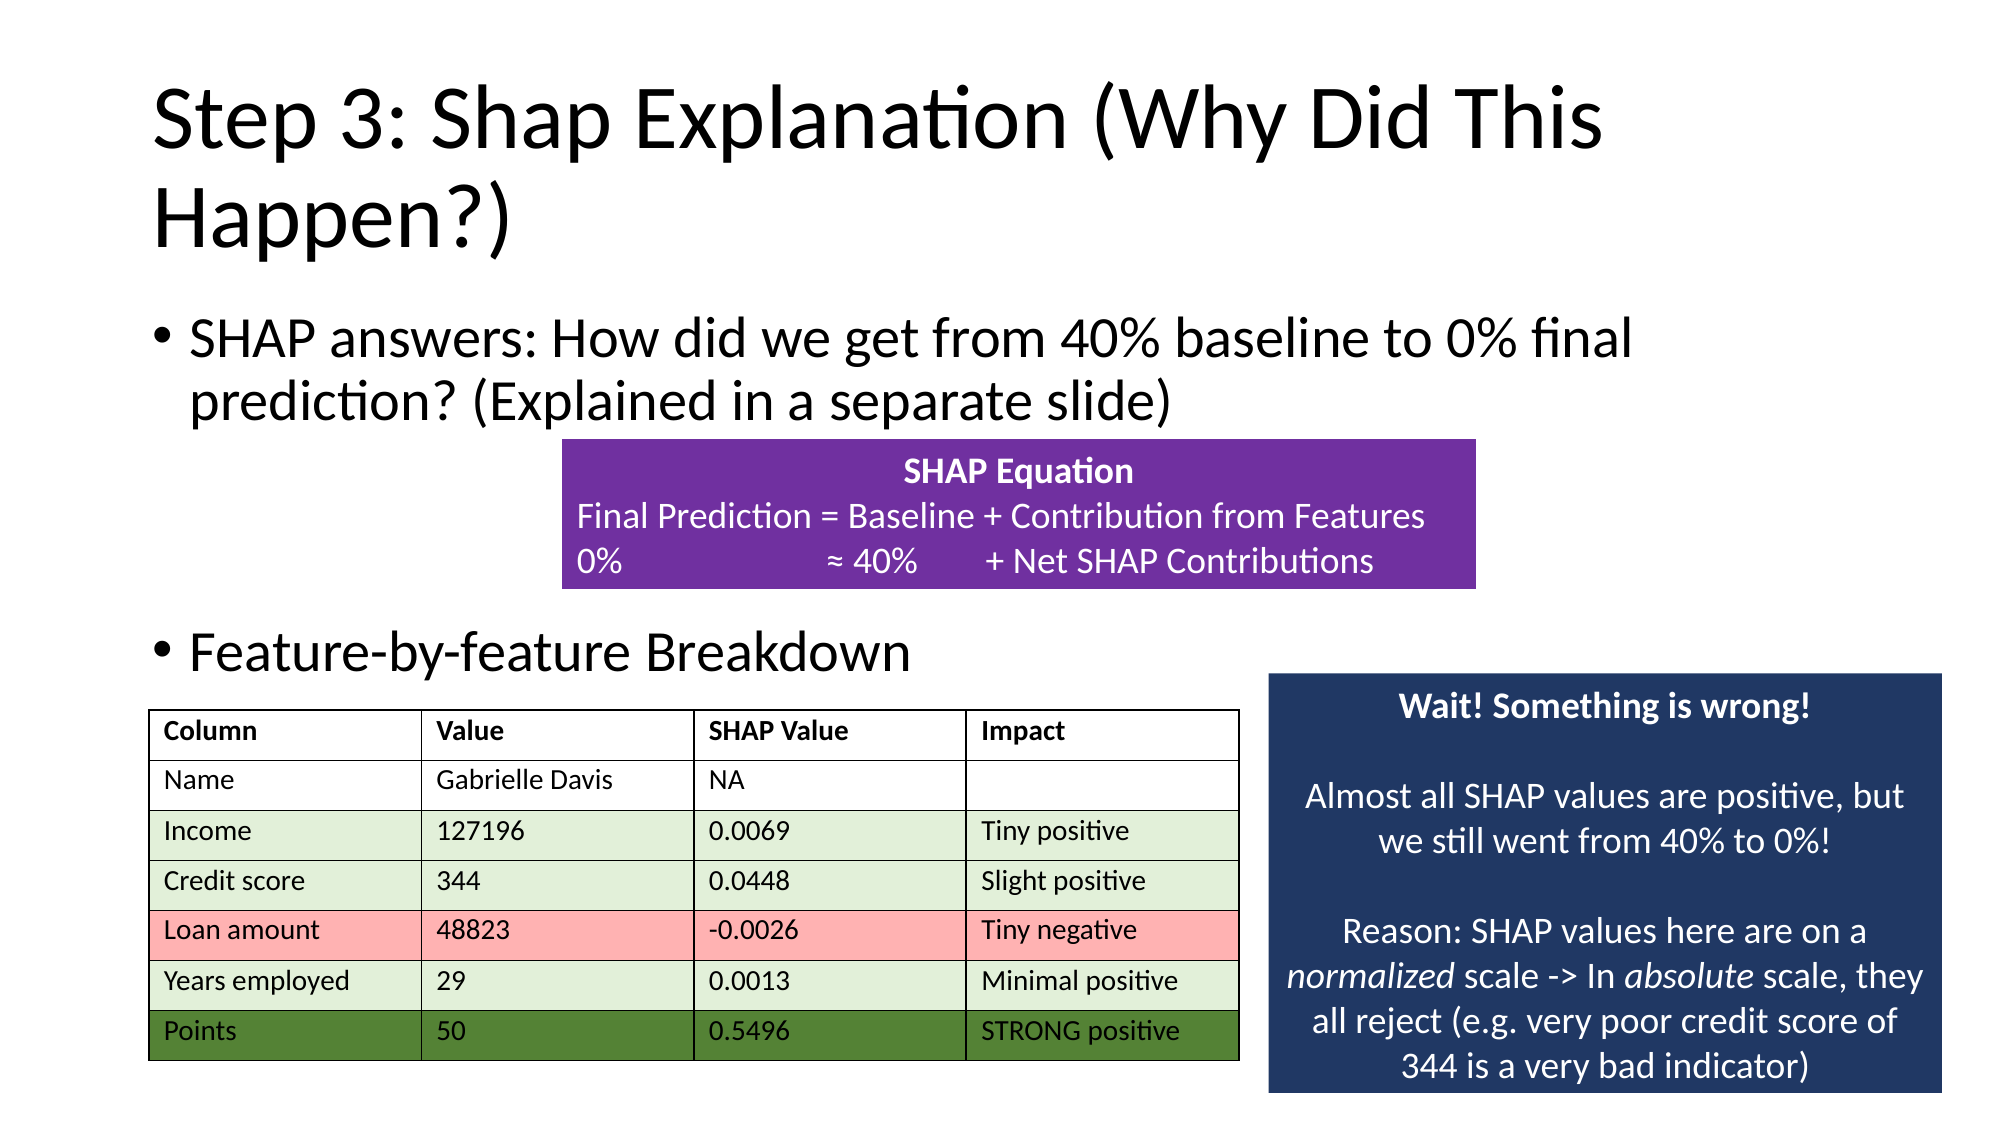

# Step 3: Shap Explanation (Why Did This Happen?)
SHAP answers: How did we get from 40% baseline to 0% final prediction? (Explained in a separate slide)

Feature-by-feature Breakdown

SHAP Equation
Final Prediction = Baseline + Contribution from Features
0%                        ≈ 40%        + Net SHAP Contributions
Wait! Something is wrong!

Almost all SHAP values are positive, but we still went from 40% to 0%!

Reason: SHAP values here are on a normalized scale -> In absolute scale, they all reject (e.g. very poor credit score of 344 is a very bad indicator)
| Column | Value | SHAP Value | Impact |
| --- | --- | --- | --- |
| Name | Gabrielle Davis | NA |  |
| Income | 127196 | 0.0069 | Tiny positive |
| Credit score | 344 | 0.0448 | Slight positive |
| Loan amount | 48823 | -0.0026 | Tiny negative |
| Years employed | 29 | 0.0013 | Minimal positive |
| Points | 50 | 0.5496 | STRONG positive |